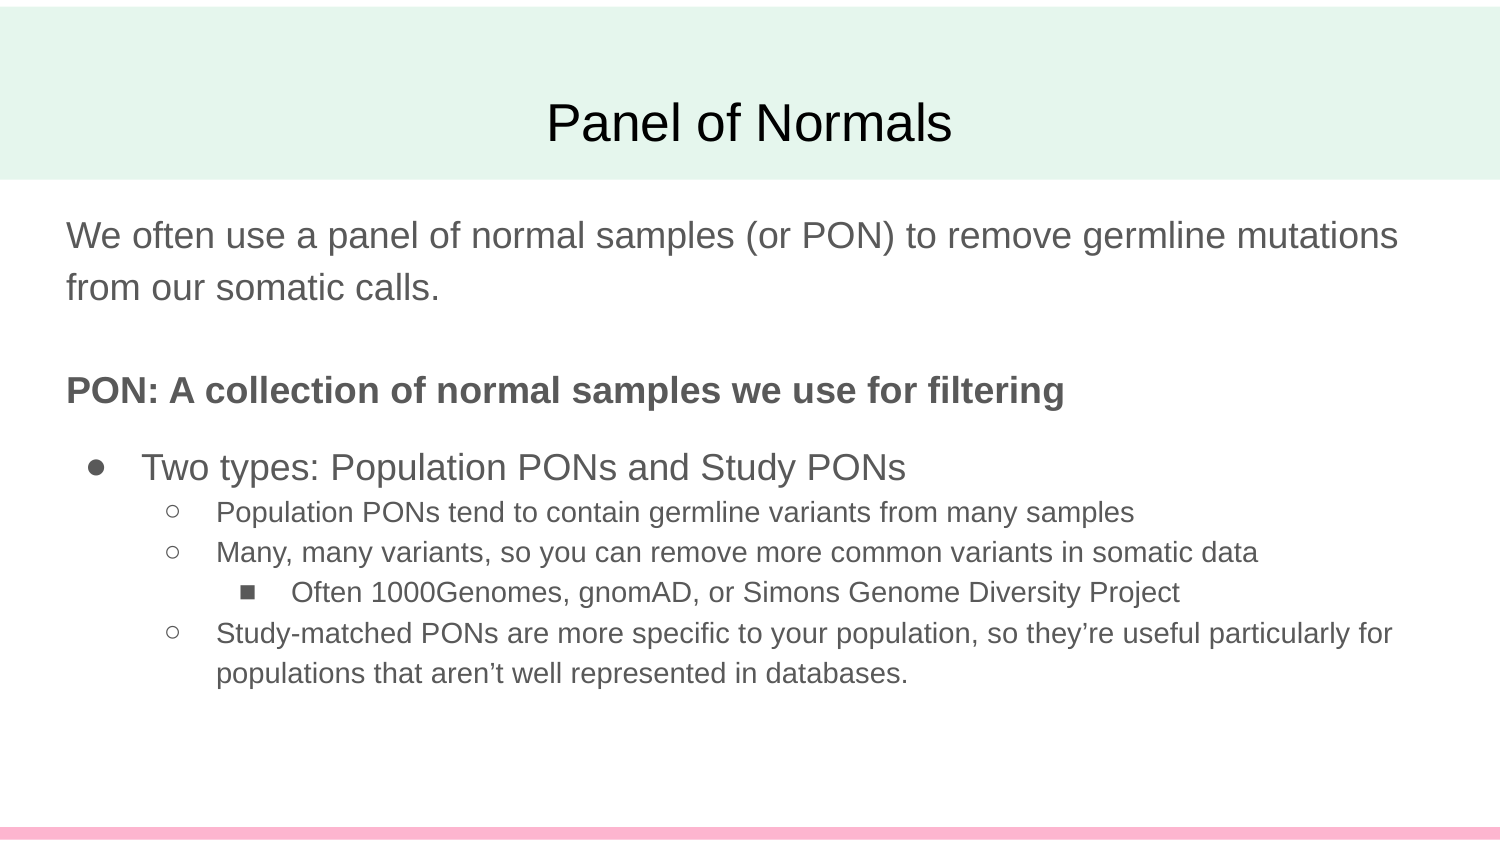

# Panel of Normals
We often use a panel of normal samples (or PON) to remove germline mutations from our somatic calls.

PON: A collection of normal samples we use for filtering
Two types: Population PONs and Study PONs
Population PONs tend to contain germline variants from many samples
Many, many variants, so you can remove more common variants in somatic data
Often 1000Genomes, gnomAD, or Simons Genome Diversity Project
Study-matched PONs are more specific to your population, so they’re useful particularly for populations that aren’t well represented in databases.